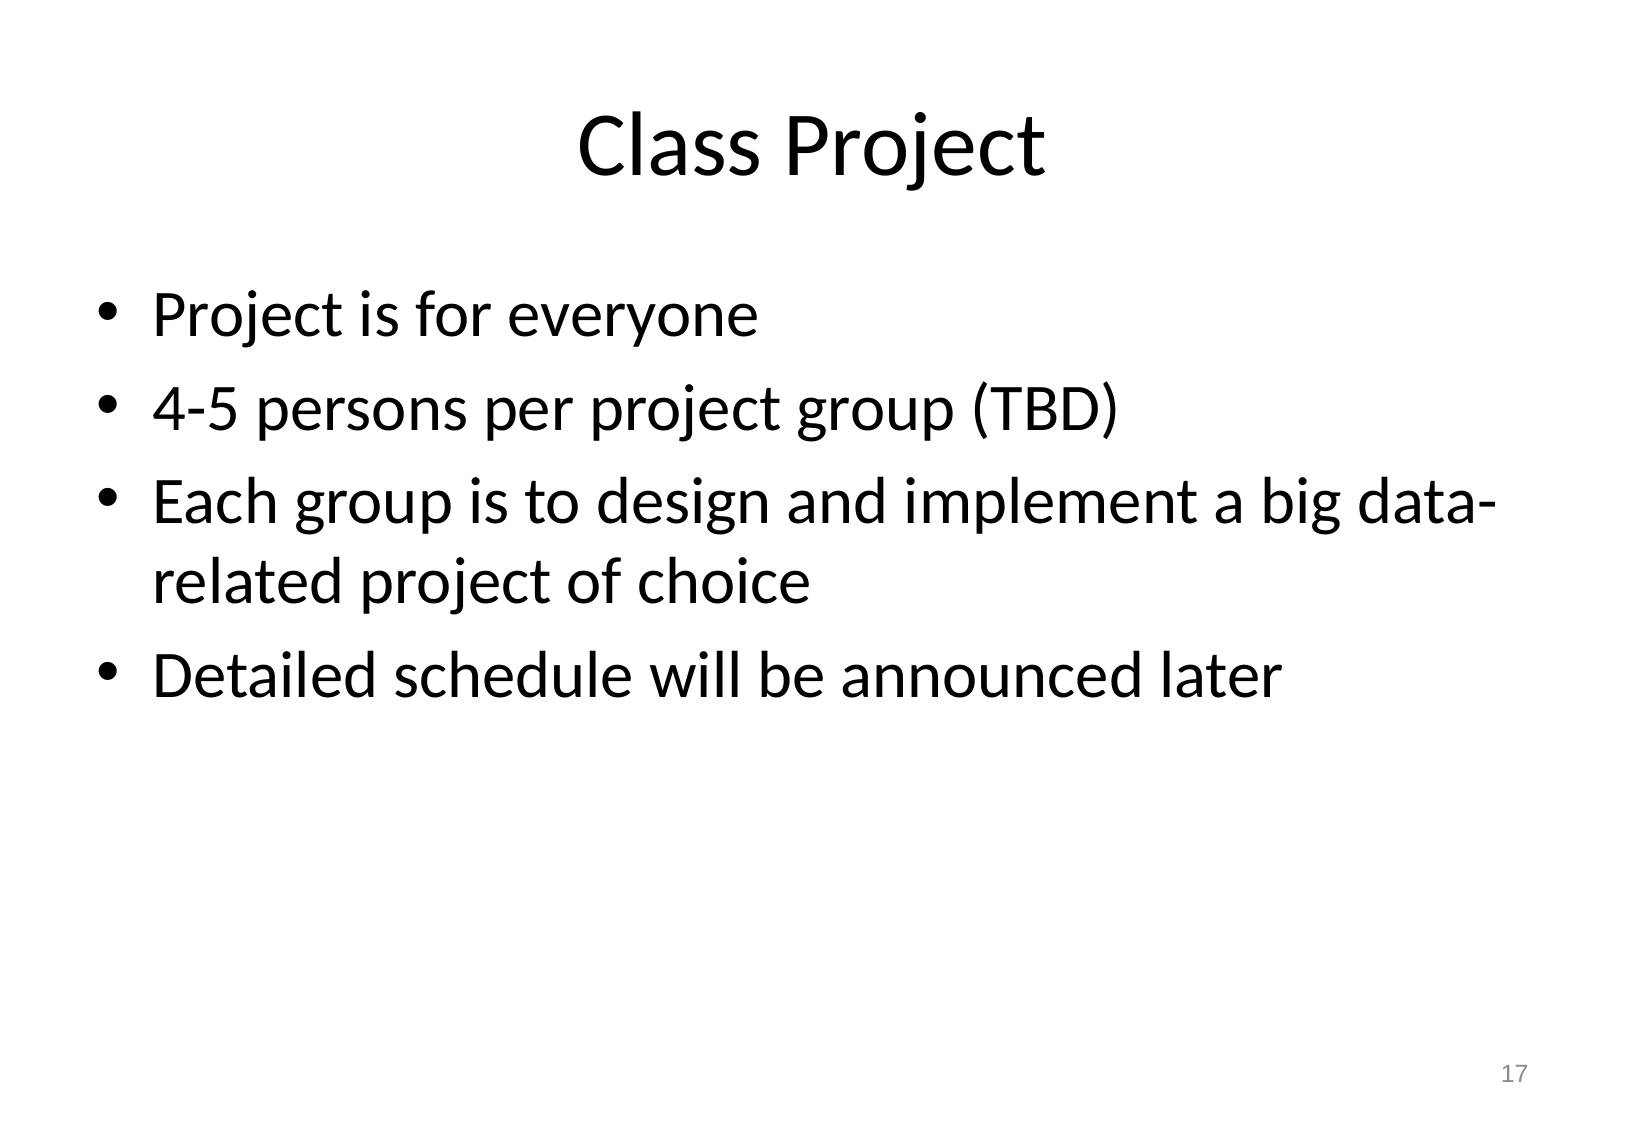

# Class Project
Project is for everyone
4-5 persons per project group (TBD)
Each group is to design and implement a big data-related project of choice
Detailed schedule will be announced later
17